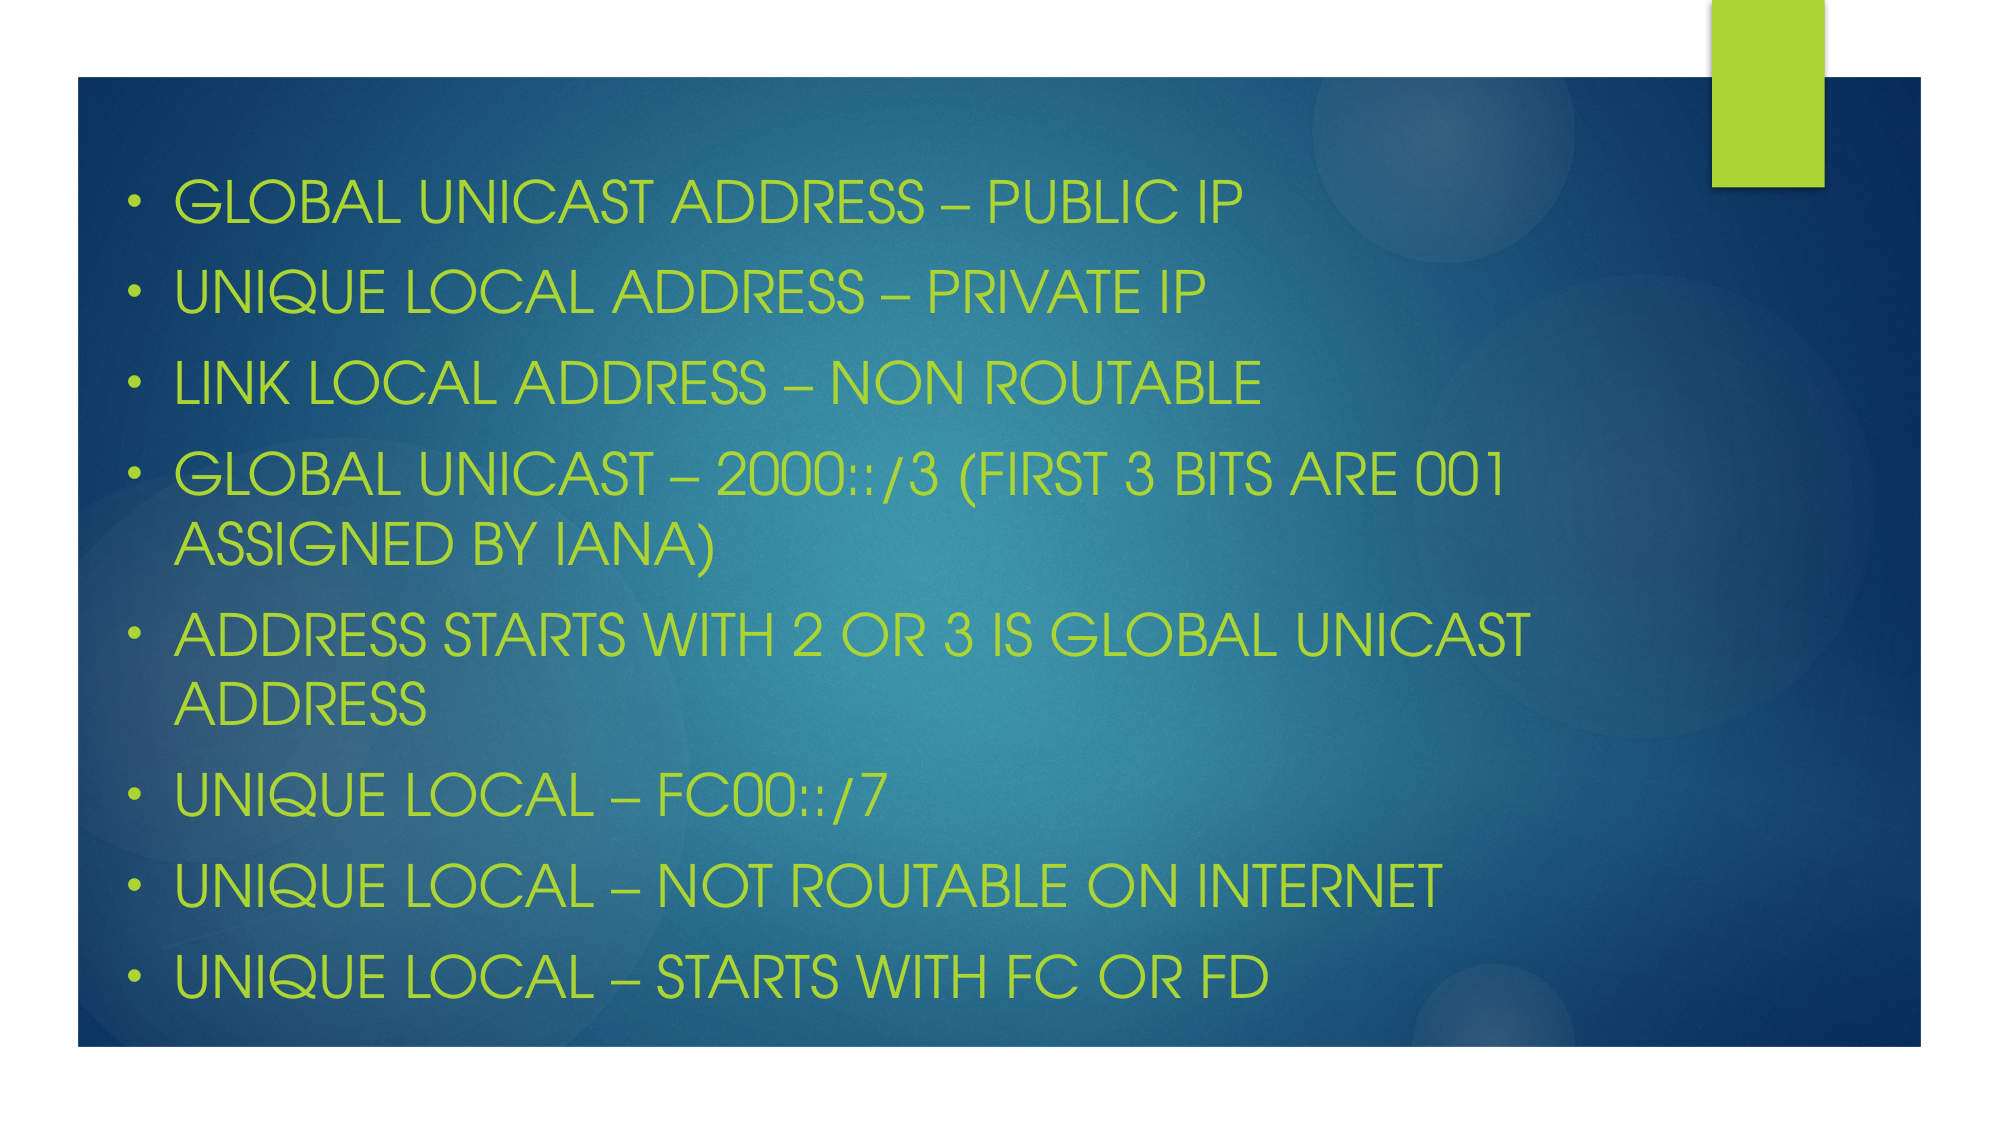

Global unicast address – PUBLIC IP
Unique local address – Private IP
Link local address – non routable
Global unicast – 2000::/3 (first 3 bits are 001 assigned by iana)
Address starts with 2 or 3 is global unicast address
UNIQUE LOCAL – FC00::/7
UNIQUE LOCAL – NOT ROUTABLE ON INTERNET
UNIQUE LOCAL – STARTS WITH FC OR FD